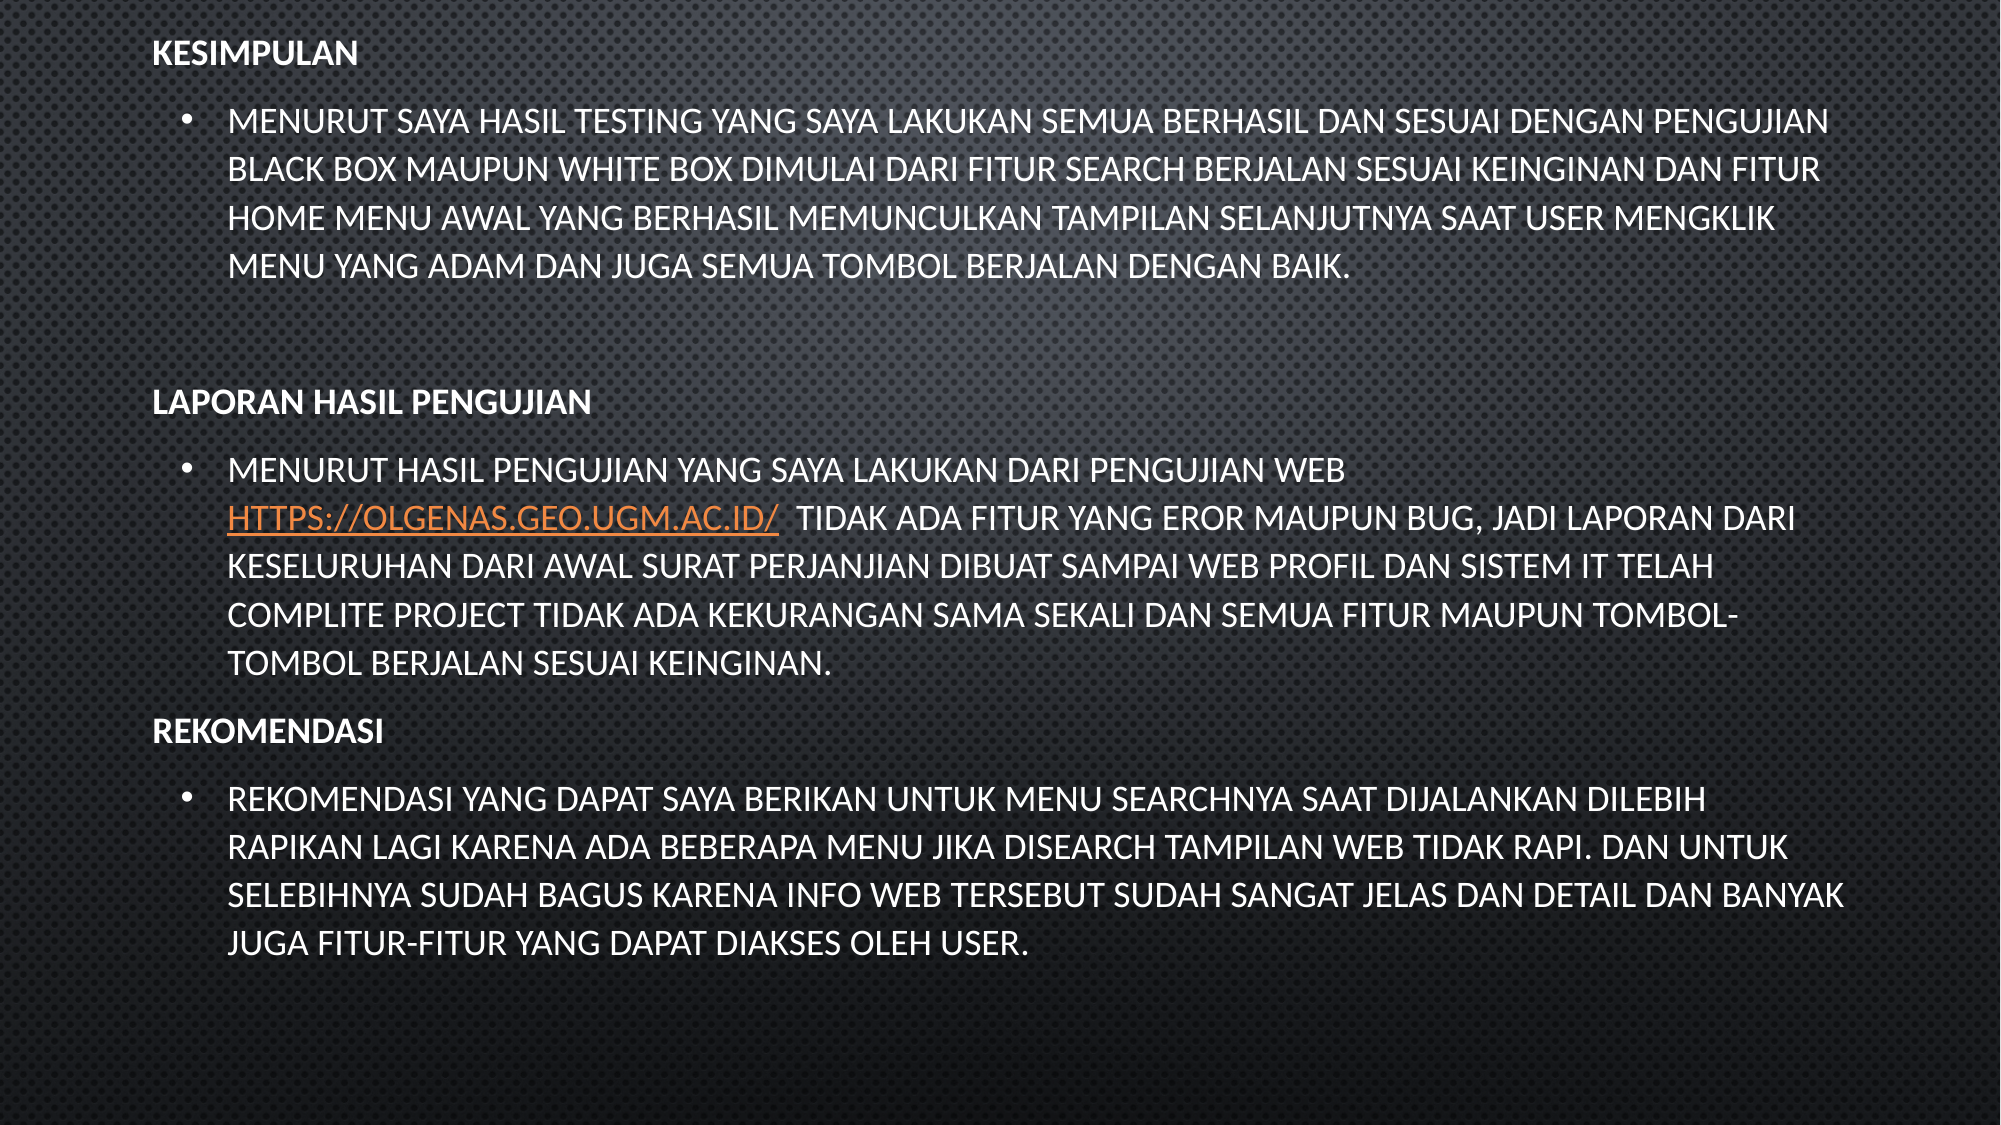

Kesimpulan
Menurut saya hasil testing yang saya lakukan semua berhasil dan sesuai dengan pengujian black box maupun white box dimulai dari fitur search berjalan sesuai keinginan dan fitur home menu awal yang berhasil memunculkan tampilan selanjutnya saat user mengklik menu yang adam dan juga semua tombol berjalan dengan baik.

Laporan Hasil Pengujian
Menurut hasil pengujian yang saya lakukan dari pengujian web https://olgenas.geo.ugm.ac.id/  tidak ada fitur yang eror maupun bug, jadi laporan dari keseluruhan dari awal surat perjanjian dibuat sampai web profil dan sistem IT telah complite project tidak ada kekurangan sama sekali dan semua fitur maupun tombol-tombol berjalan sesuai keinginan.
Rekomendasi
Rekomendasi yang dapat saya berikan untuk menu searchnya saat dijalankan dilebih rapikan lagi karena ada beberapa menu jika disearch tampilan web tidak rapi. Dan untuk selebihnya sudah bagus karena info web tersebut sudah sangat jelas dan detail dan banyak juga fitur-fitur yang dapat diakses oleh user.